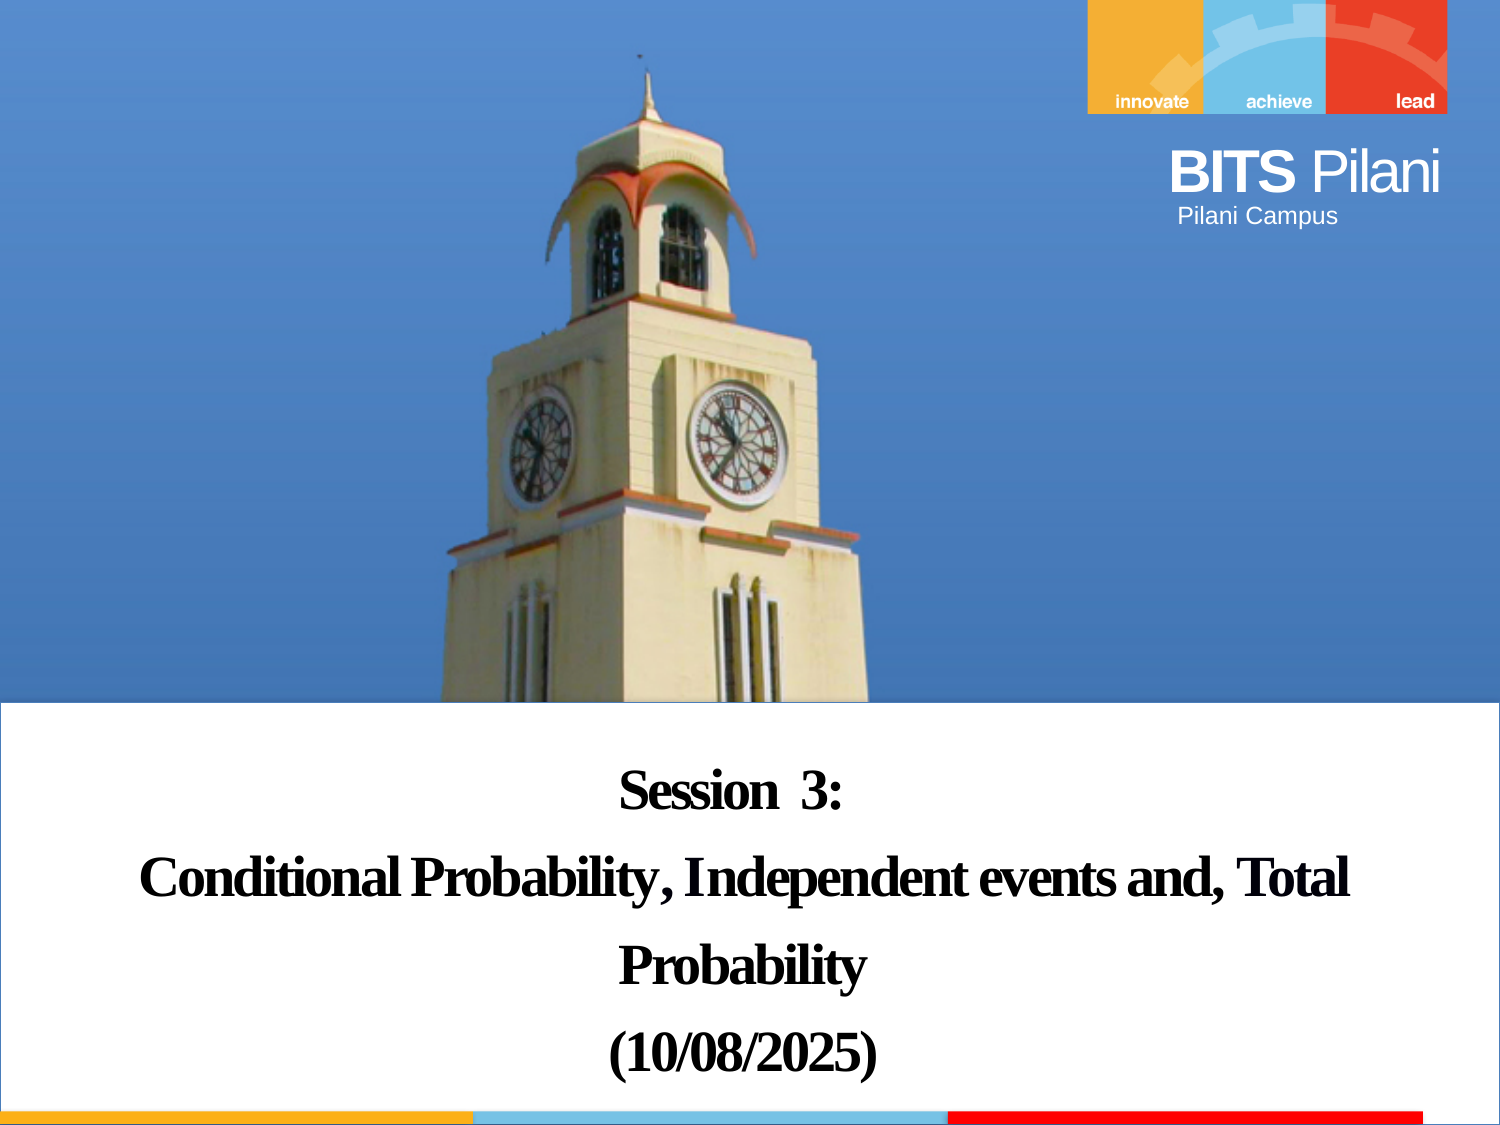

Session  3:
Conditional Probability, Independent events and, Total Probability
(10/08/2025)